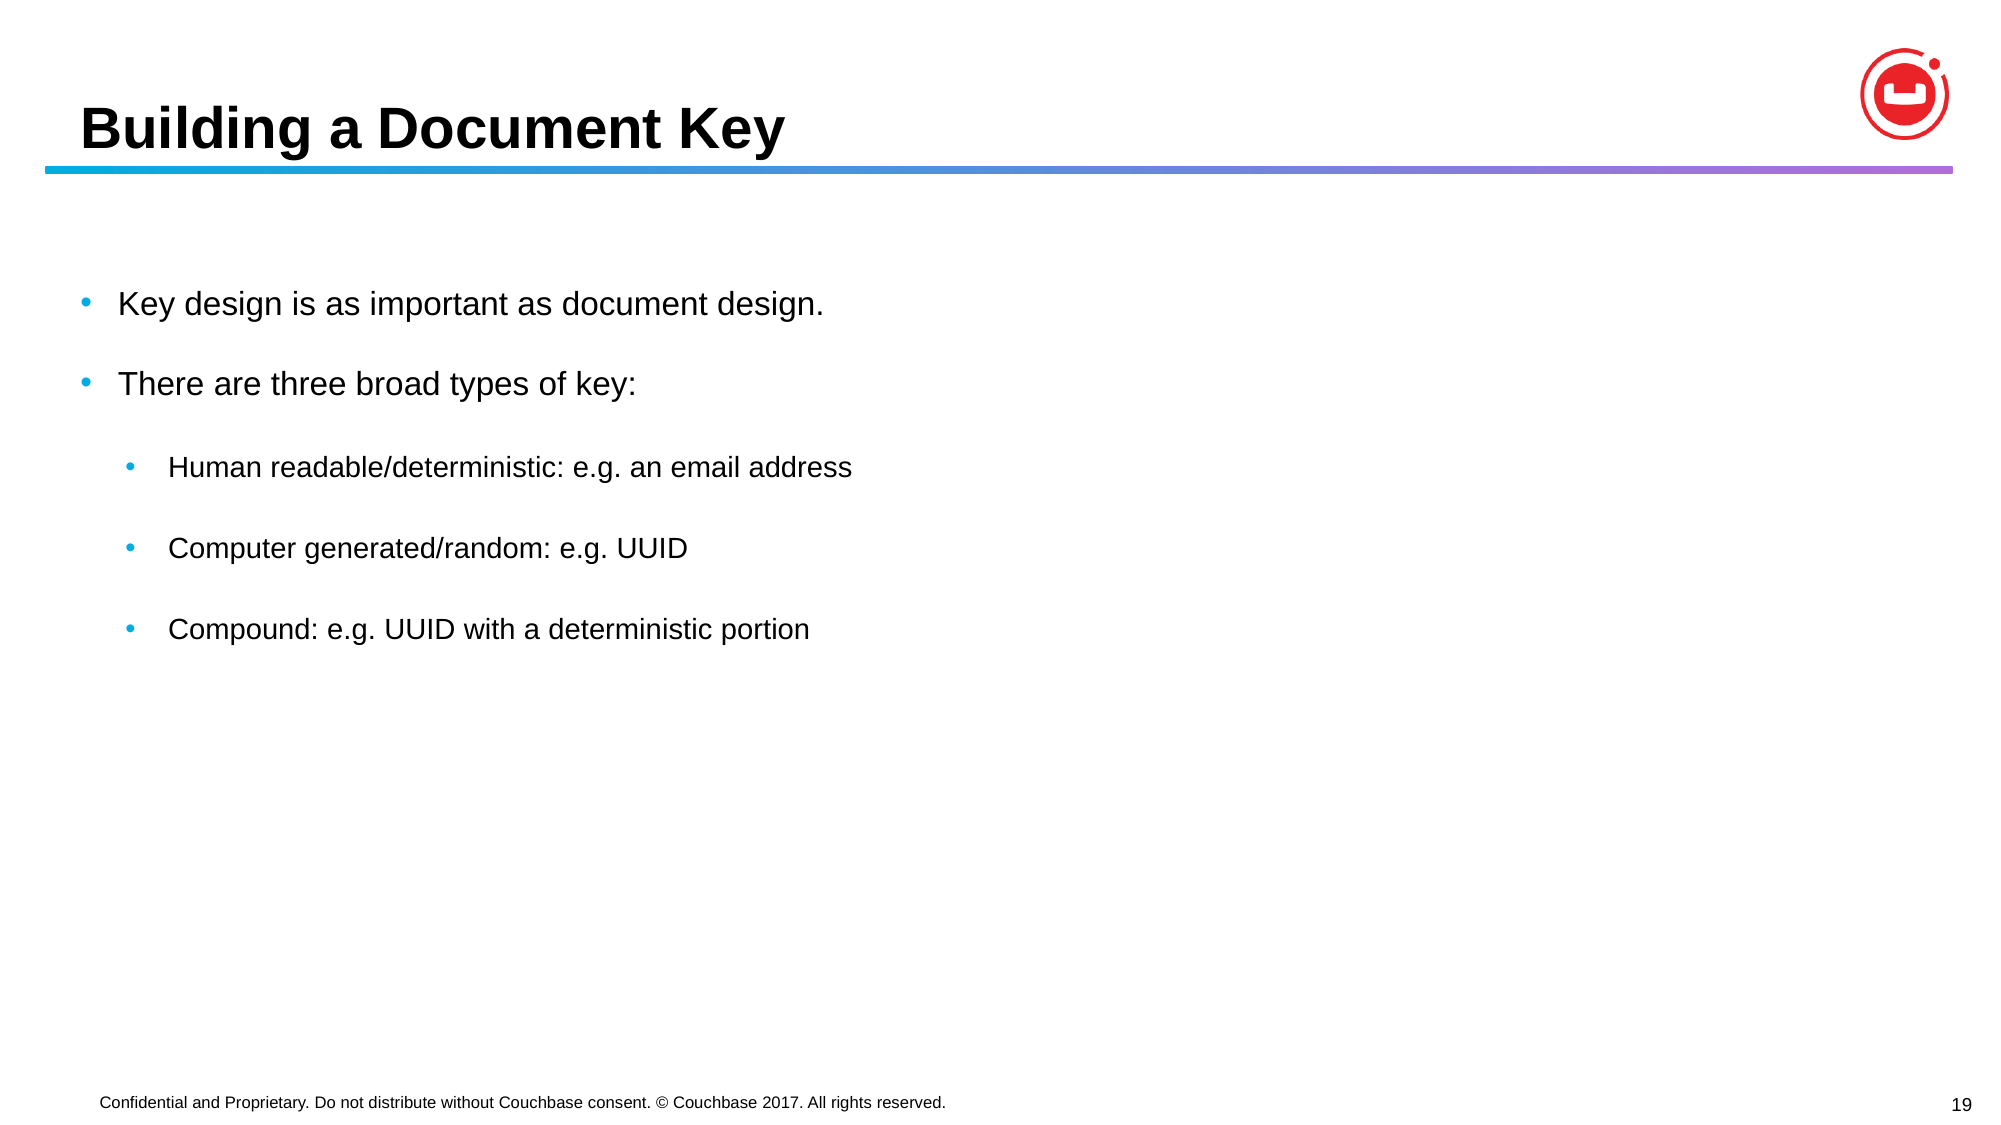

# Building a Document Key
Key design is as important as document design.
There are three broad types of key:
Human readable/deterministic: e.g. an email address
Computer generated/random: e.g. UUID
Compound: e.g. UUID with a deterministic portion